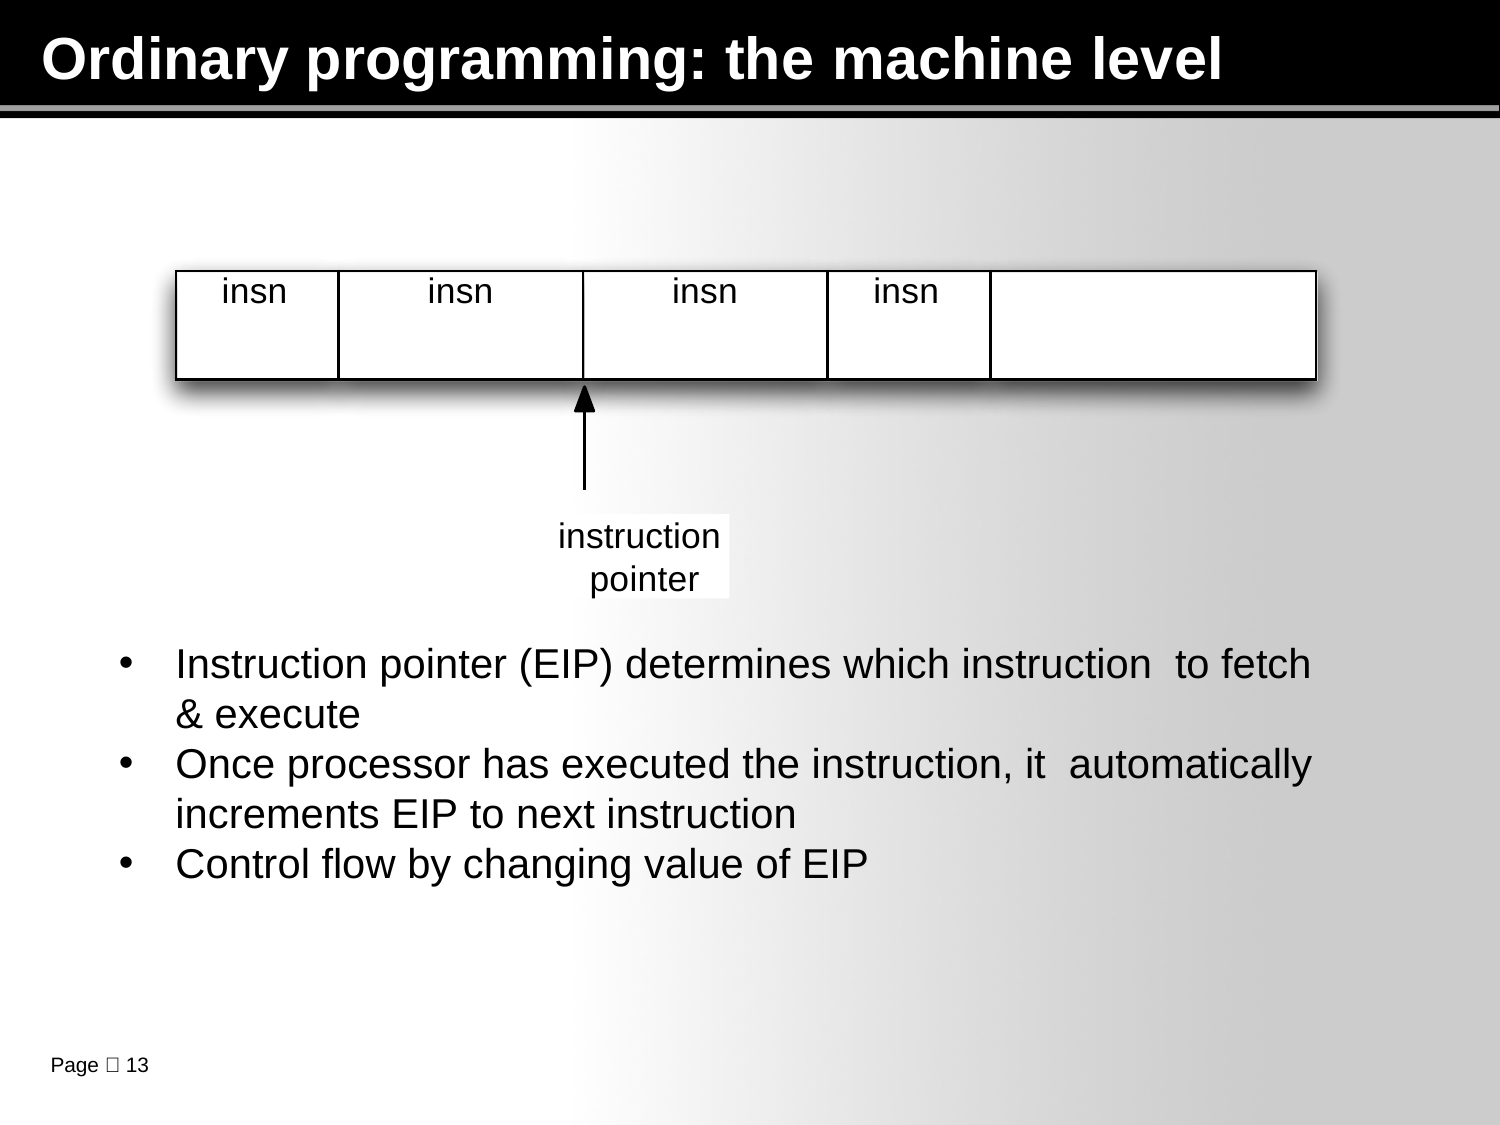

Ordinary programming: the machine level

| insn | insn | insn | insn |  |
| --- | --- | --- | --- | --- |

instruction  pointer

Instruction pointer (EIP) determines which instruction  to fetch & execute
Once processor has executed the instruction, it  automatically increments EIP to next instruction
Control flow by changing value of EIP